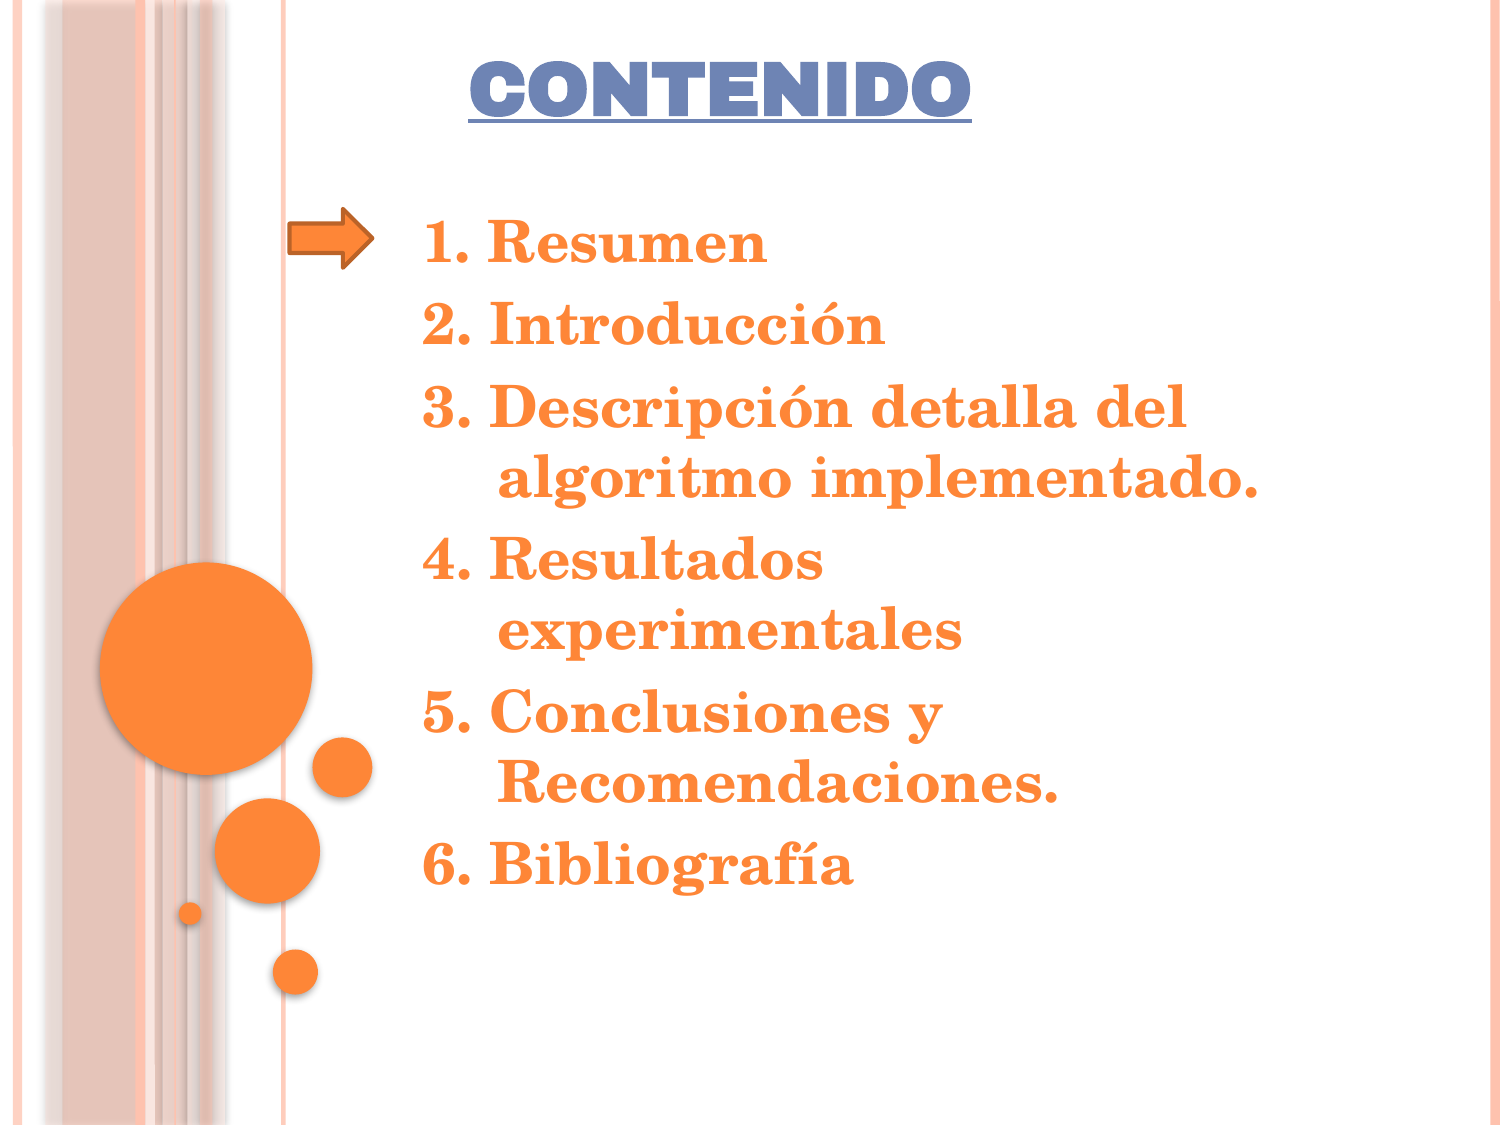

contenido
1. Resumen
2. Introducción
3. Descripción detalla del algoritmo implementado.
4. Resultados experimentales
5. Conclusiones y Recomendaciones.
6. Bibliografía